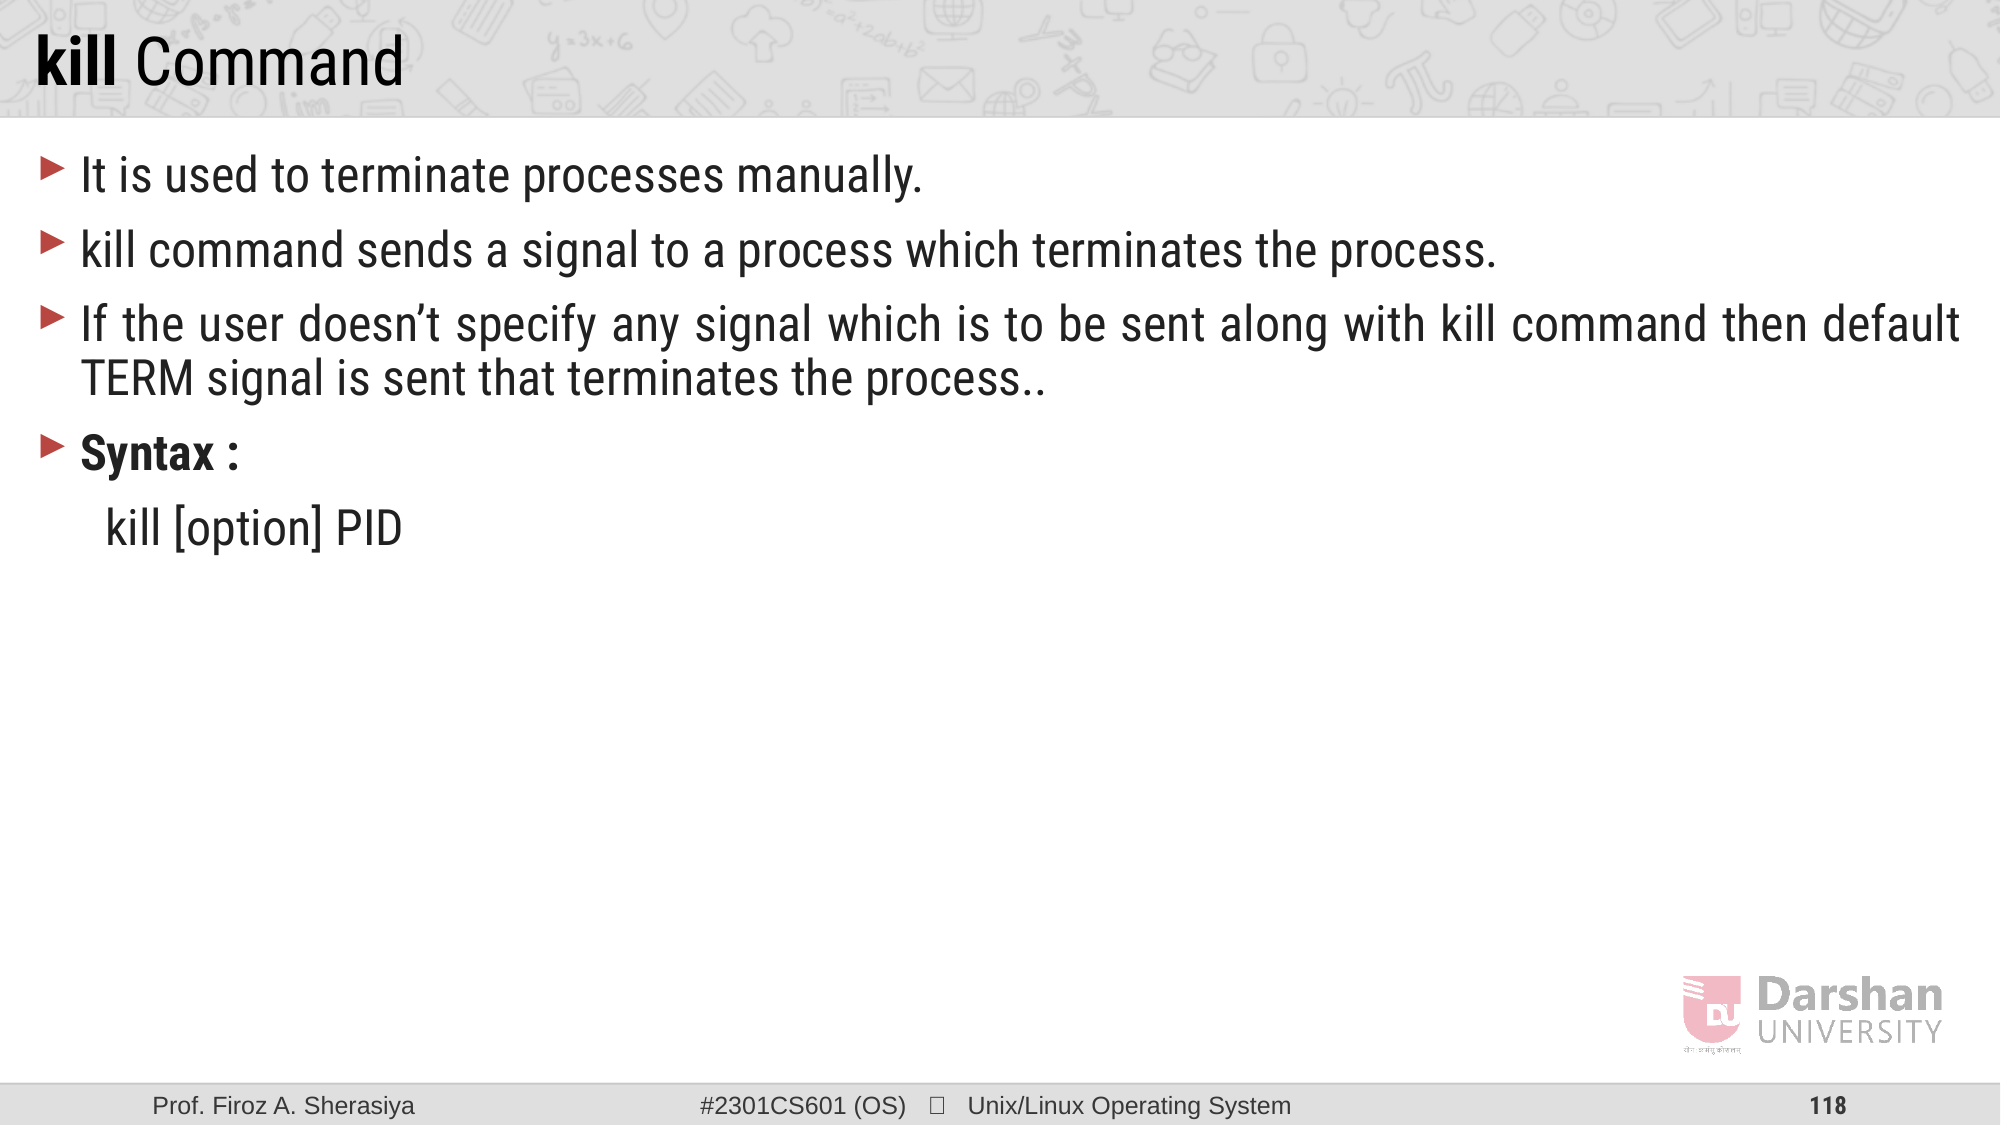

# kill Command
It is used to terminate processes manually.
kill command sends a signal to a process which terminates the process.
If the user doesn’t specify any signal which is to be sent along with kill command then default TERM signal is sent that terminates the process..
Syntax :
      kill [option] PID